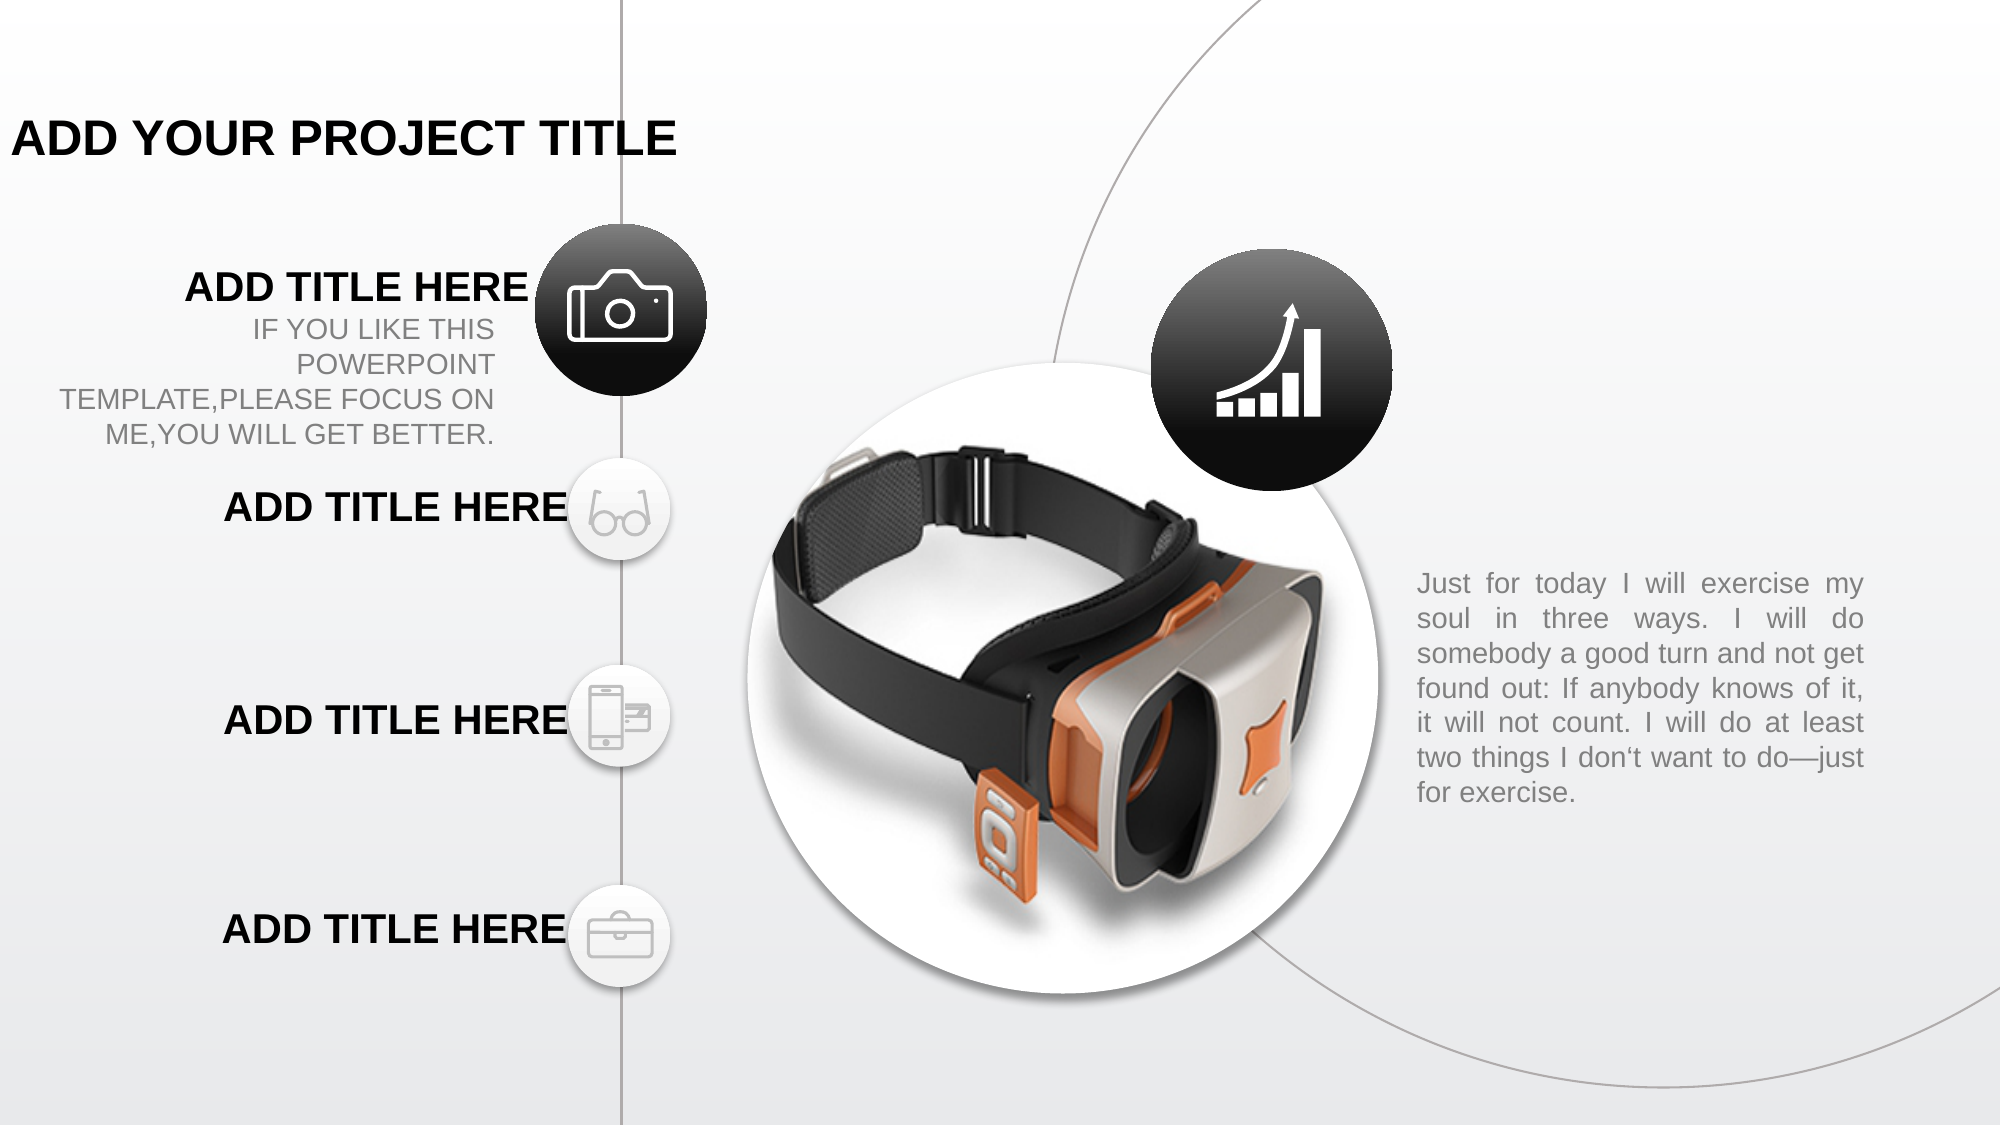

ADD YOUR PROJECT TITLE

ADD TITLE HERE

IF YOU LIKE THIS POWERPOINT TEMPLATE,PLEASE FOCUS ON ME,YOU WILL GET BETTER.

ADD TITLE HERE

Just for today I will exercise my soul in three ways. I will do somebody a good turn and not get found out: If anybody knows of it, it will not count. I will do at least two things I don‘t want to do—just for exercise.

ADD TITLE HERE

ADD TITLE HERE